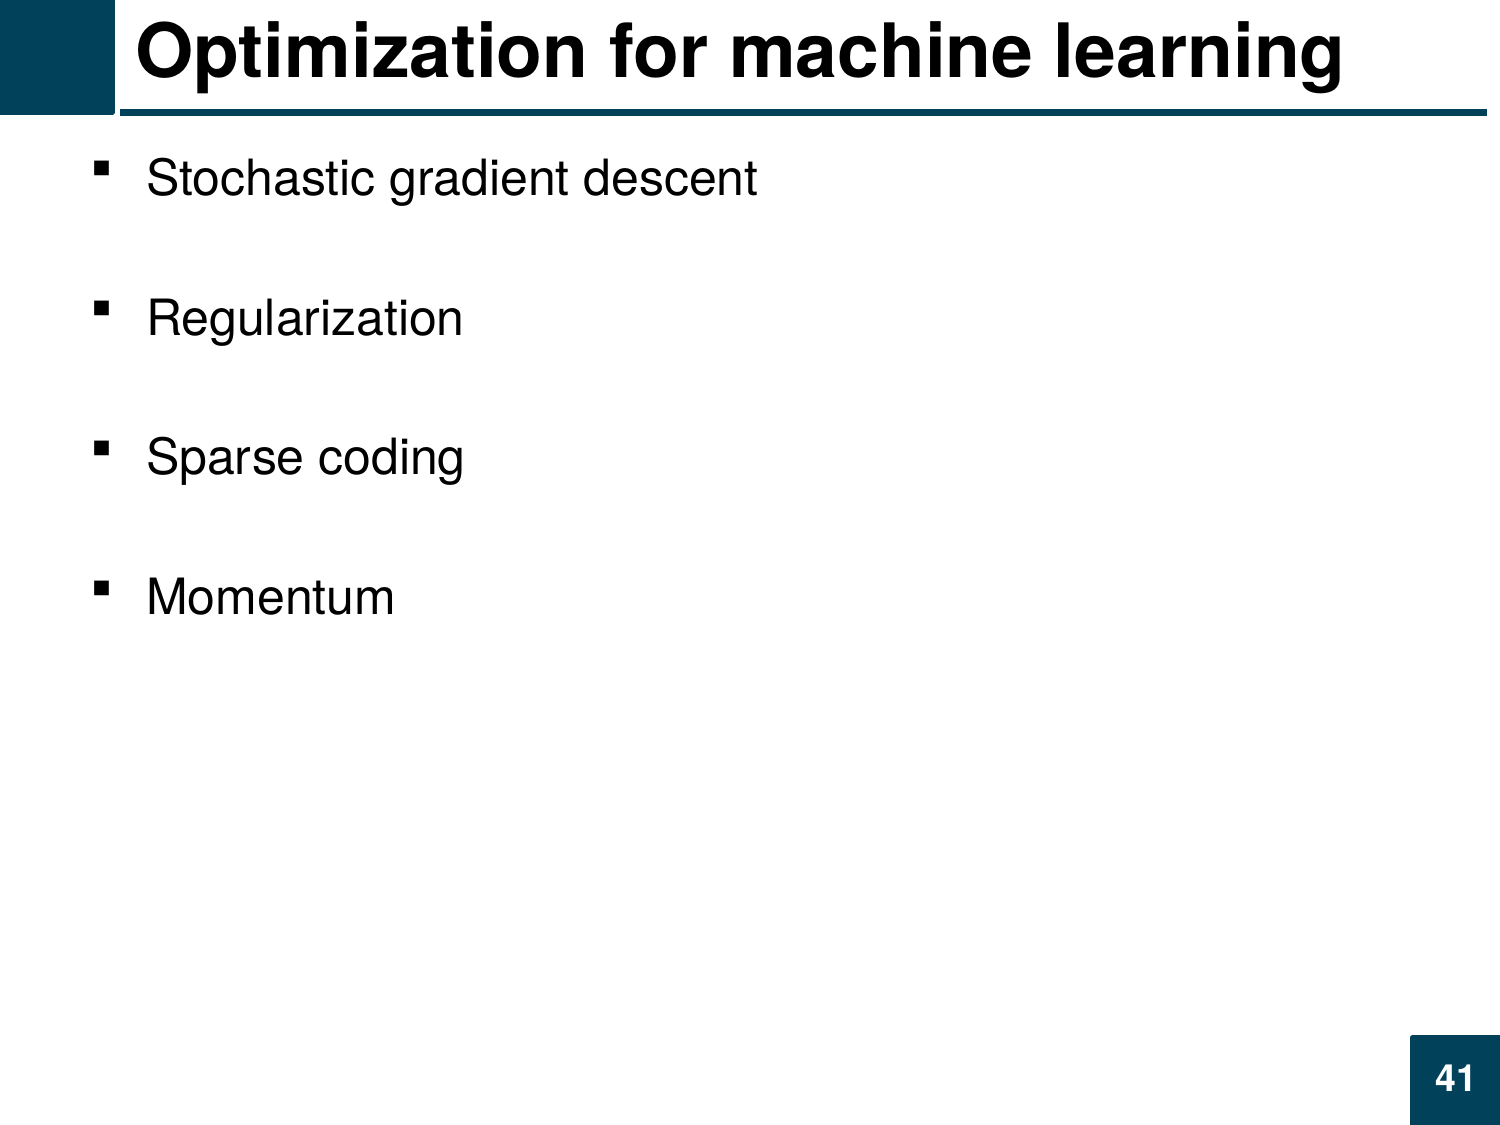

# Optimization for machine learning
Stochastic gradient descent

Regularization

Sparse coding

Momentum